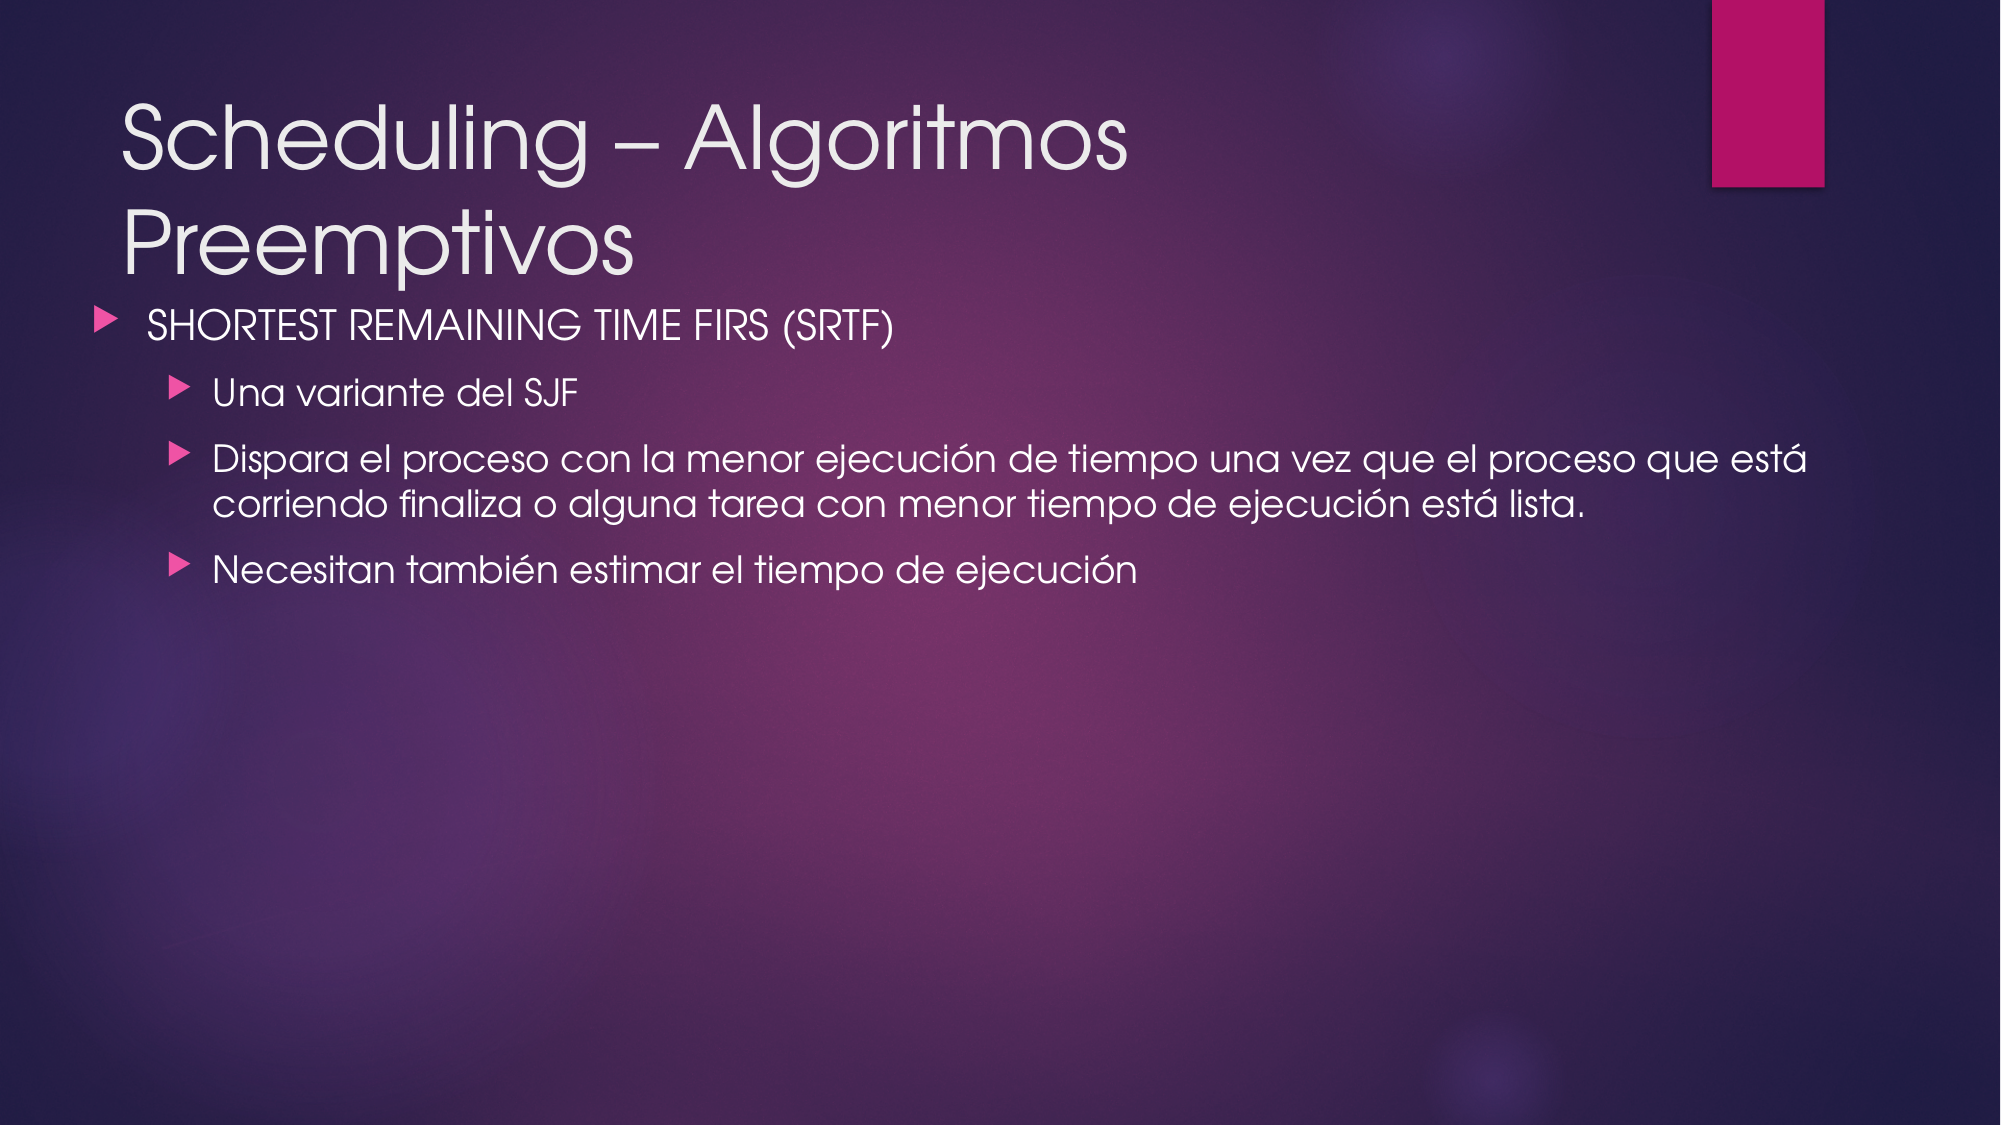

# Scheduling – Algoritmos Preemptivos
SHORTEST REMAINING TIME FIRS (SRTF)
Una variante del SJF
Dispara el proceso con la menor ejecución de tiempo una vez que el proceso que está corriendo finaliza o alguna tarea con menor tiempo de ejecución está lista.
Necesitan también estimar el tiempo de ejecución